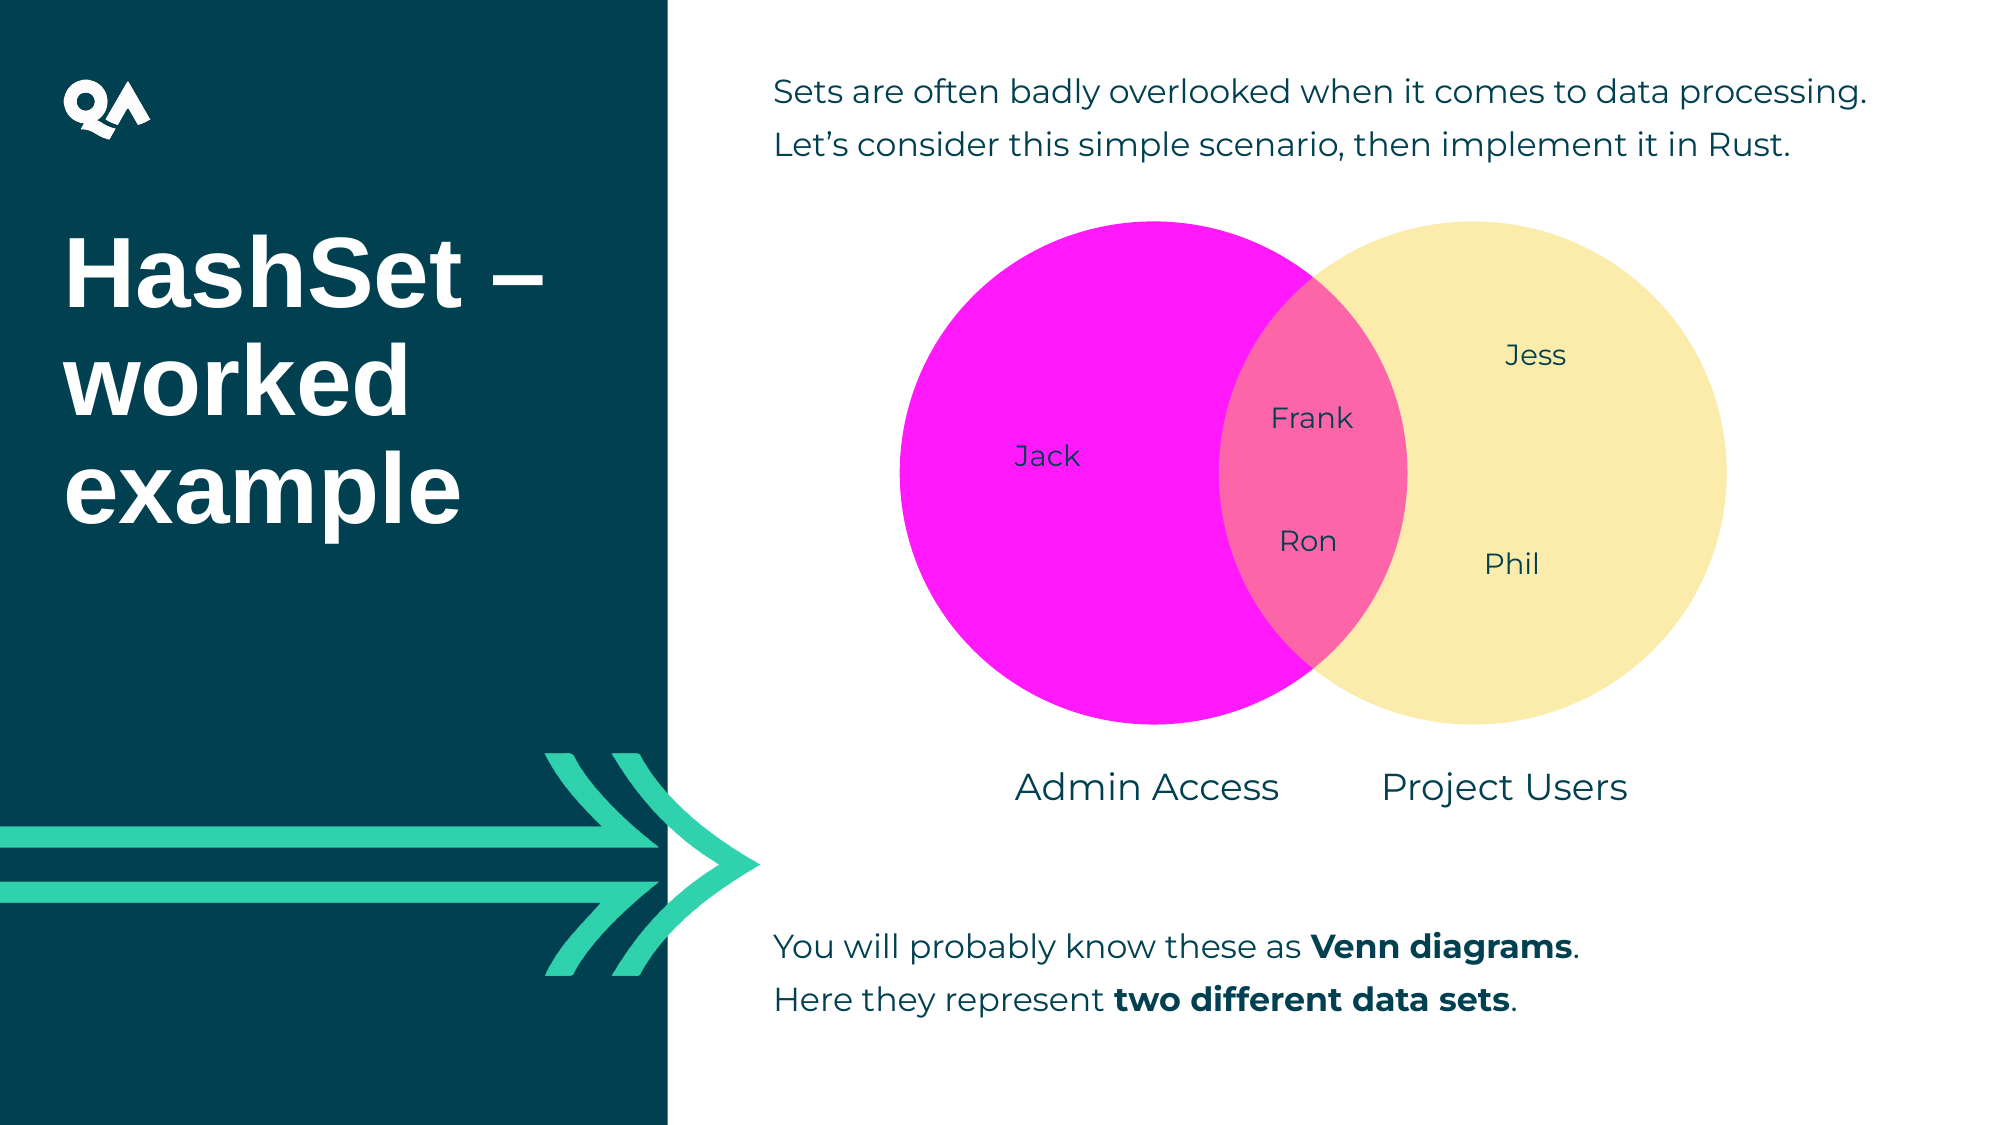

Sets are often badly overlooked when it comes to data processing.
Let’s consider this simple scenario, then implement it in Rust.

You will probably know these as Venn diagrams.
Here they represent two different data sets.

HashSet – worked example

Jess
Frank
Jack
Ron
Phil
Admin Access
Project Users